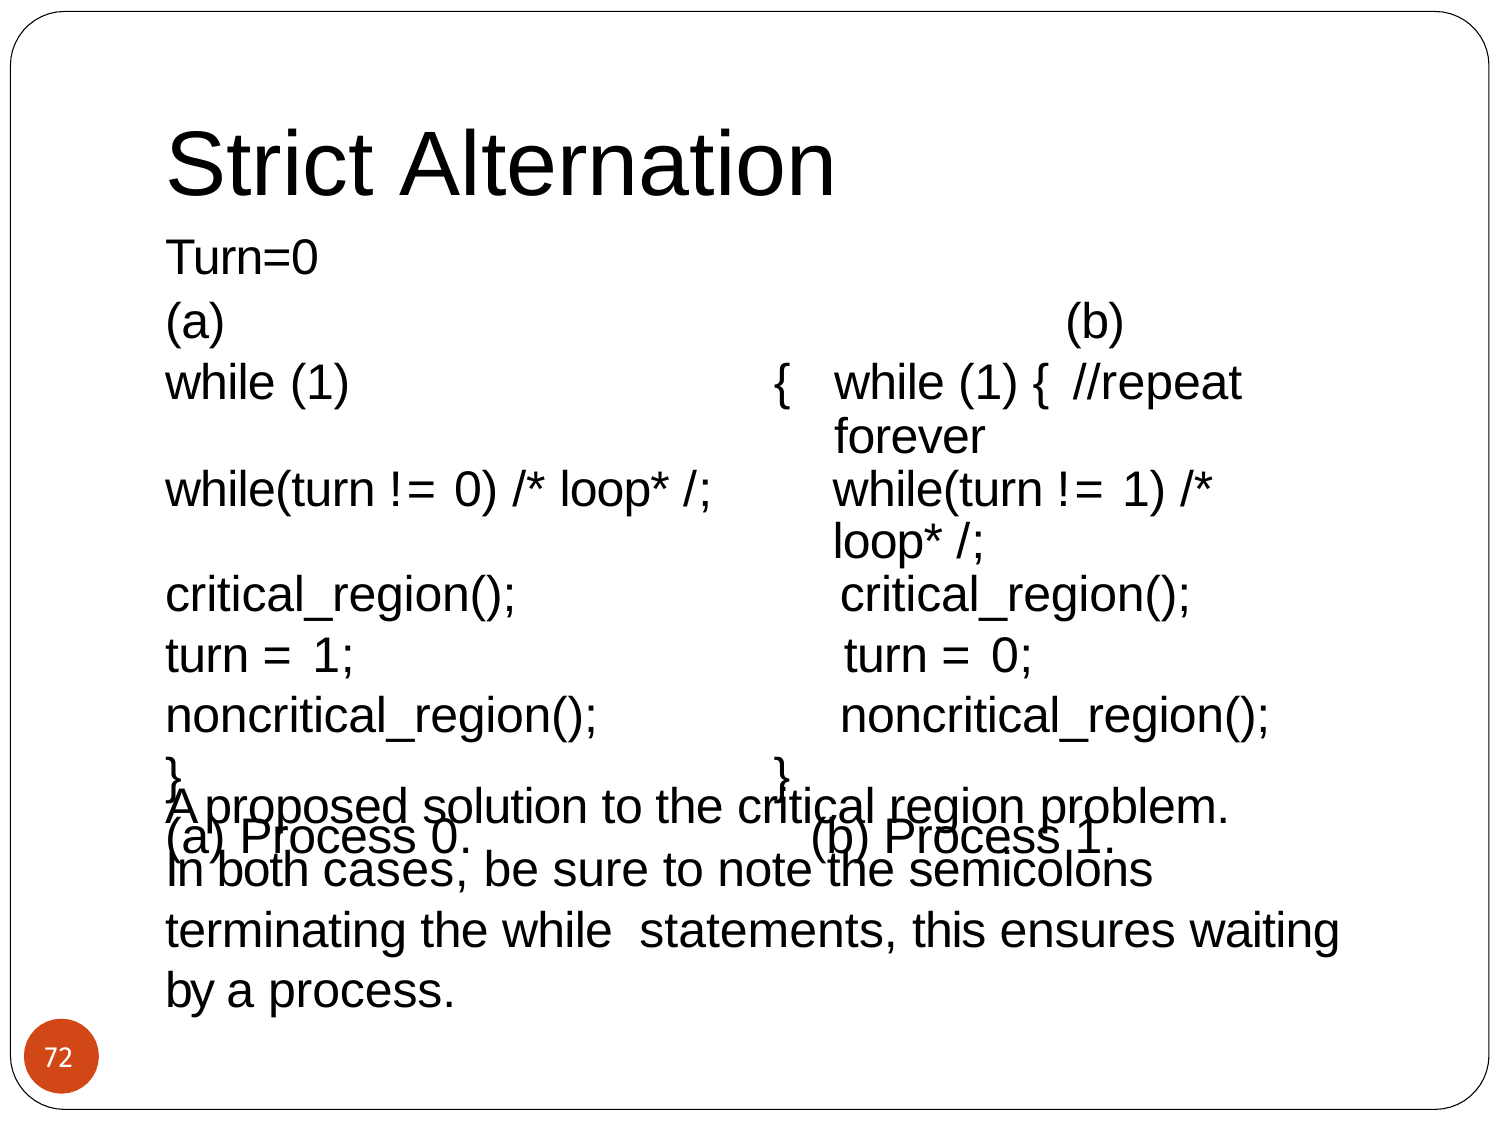

#
| Strict Alternation |  |  |  |
| --- | --- | --- | --- |
| Turn=0 |  |  |  |
| (a) |  |  | (b) |
| while (1) | { | while (1) { //repeat forever |  |
| while(turn != 0) /\* loop\* /; |  | while(turn != 1) /\* loop\* /; |  |
| critical\_region(); |  | critical\_region(); |  |
| turn = 1; |  | turn = 0; |  |
| noncritical\_region(); |  | noncritical\_region(); |  |
| } | } |  |  |
| (a) Process 0. |  | (b) Process 1. |  |
A proposed solution to the critical region problem.
In both cases, be sure to note the semicolons terminating the while  statements, this ensures waiting by a process.

72